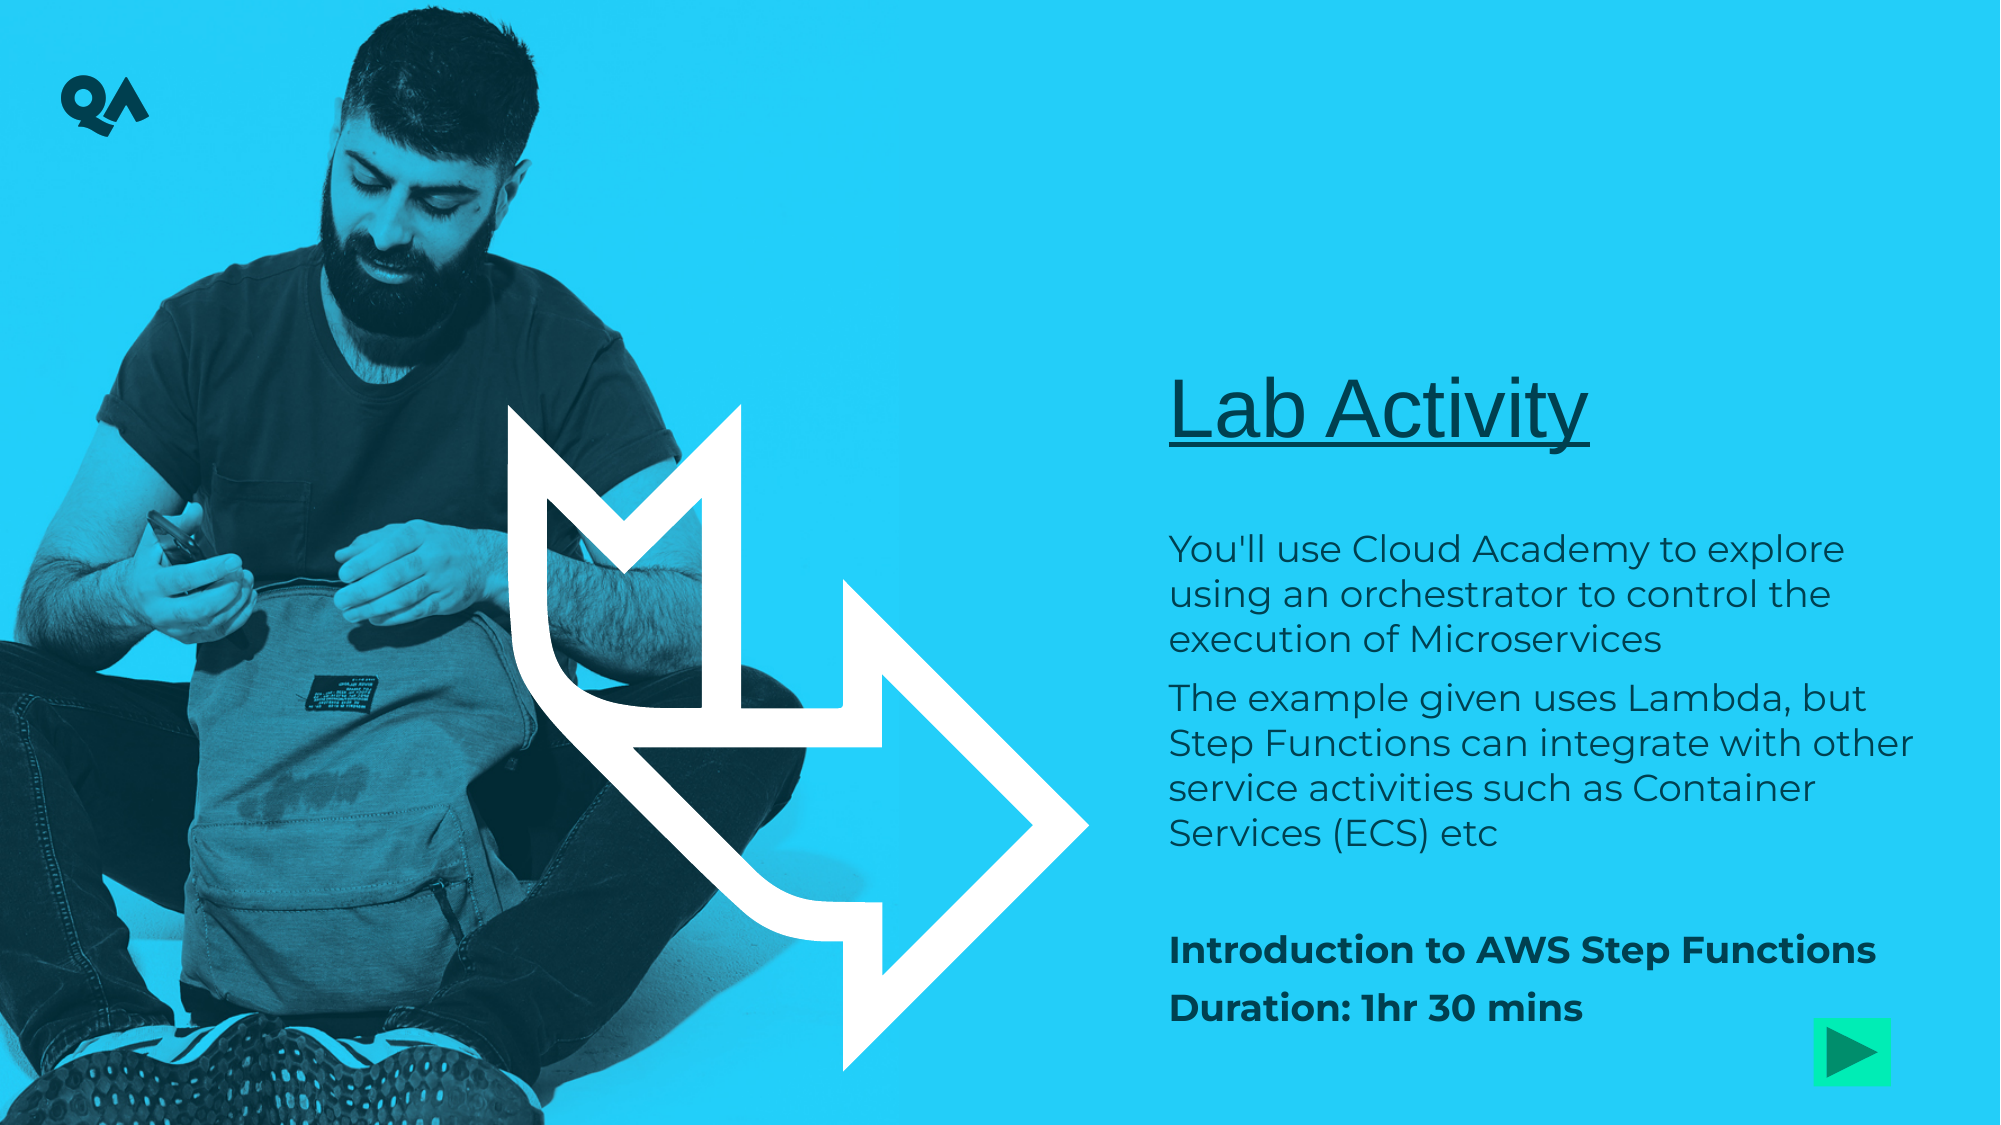

# Lab Activity
You'll use Cloud Academy to explore using an orchestrator to control the execution of Microservices
The example given uses Lambda, but Step Functions can integrate with other service activities such as Container Services (ECS) etc

Introduction to AWS Step Functions
Duration: 1hr 30 mins